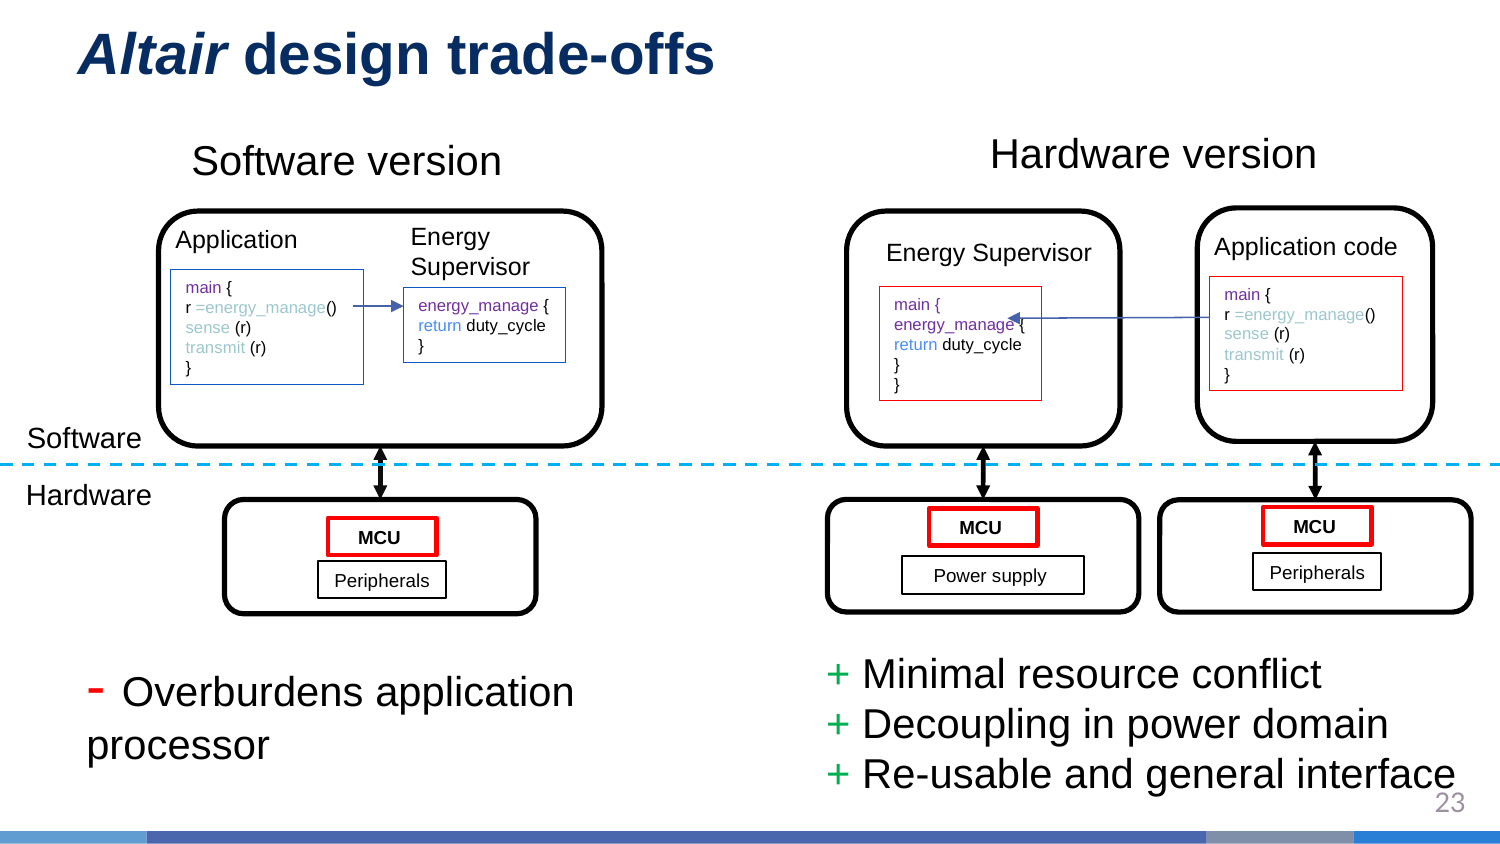

Altair design trade-offs
Hardware version
Software version

Application code
main {
r =energy_manage()
sense (r)
transmit (r)
}

Energy Supervisor
main {
energy_manage {
return duty_cycle
}
}

MCU
Power supply

MCU
Peripherals

Energy Supervisor
Application
main {
r =energy_manage()
sense (r)
transmit (r)
}
energy_manage {
return duty_cycle
}

MCU
Peripherals
Software
Hardware
+ Minimal resource conflict
+ Decoupling in power domain
+ Re-usable and general interface
- Overburdens application processor
23
We implement the energy supervisor in a low power microcontroller.